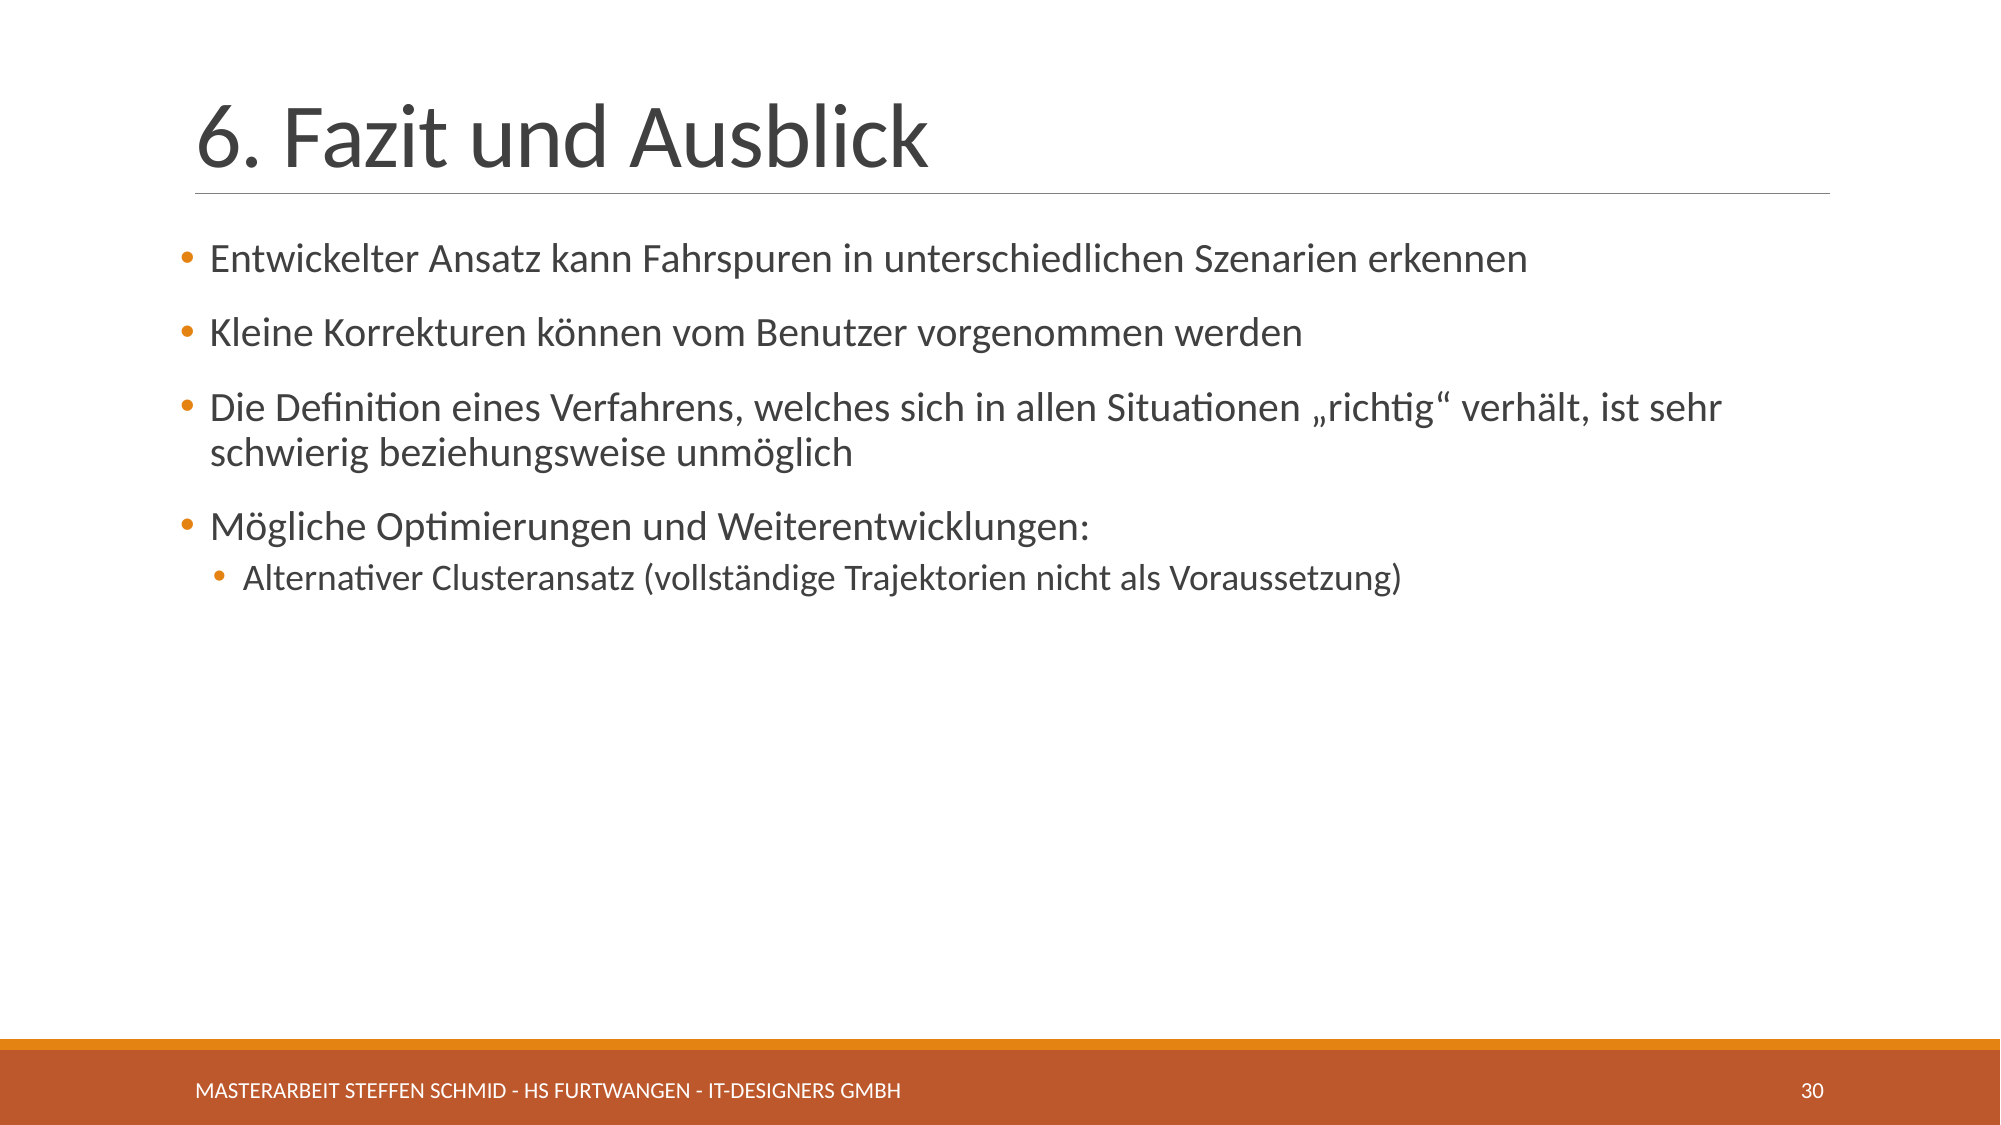

# 6. Fazit und Ausblick
Entwickelter Ansatz kann Fahrspuren in unterschiedlichen Szenarien erkennen
Kleine Korrekturen können vom Benutzer vorgenommen werden
Die Definition eines Verfahrens, welches sich in allen Situationen „richtig“ verhält, ist sehr schwierig beziehungsweise unmöglich
Mögliche Optimierungen und Weiterentwicklungen:
Alternativer Clusteransatz (vollständige Trajektorien nicht als Voraussetzung)
Masterarbeit Steffen Schmid - HS Furtwangen - IT-Designers GmbH
30